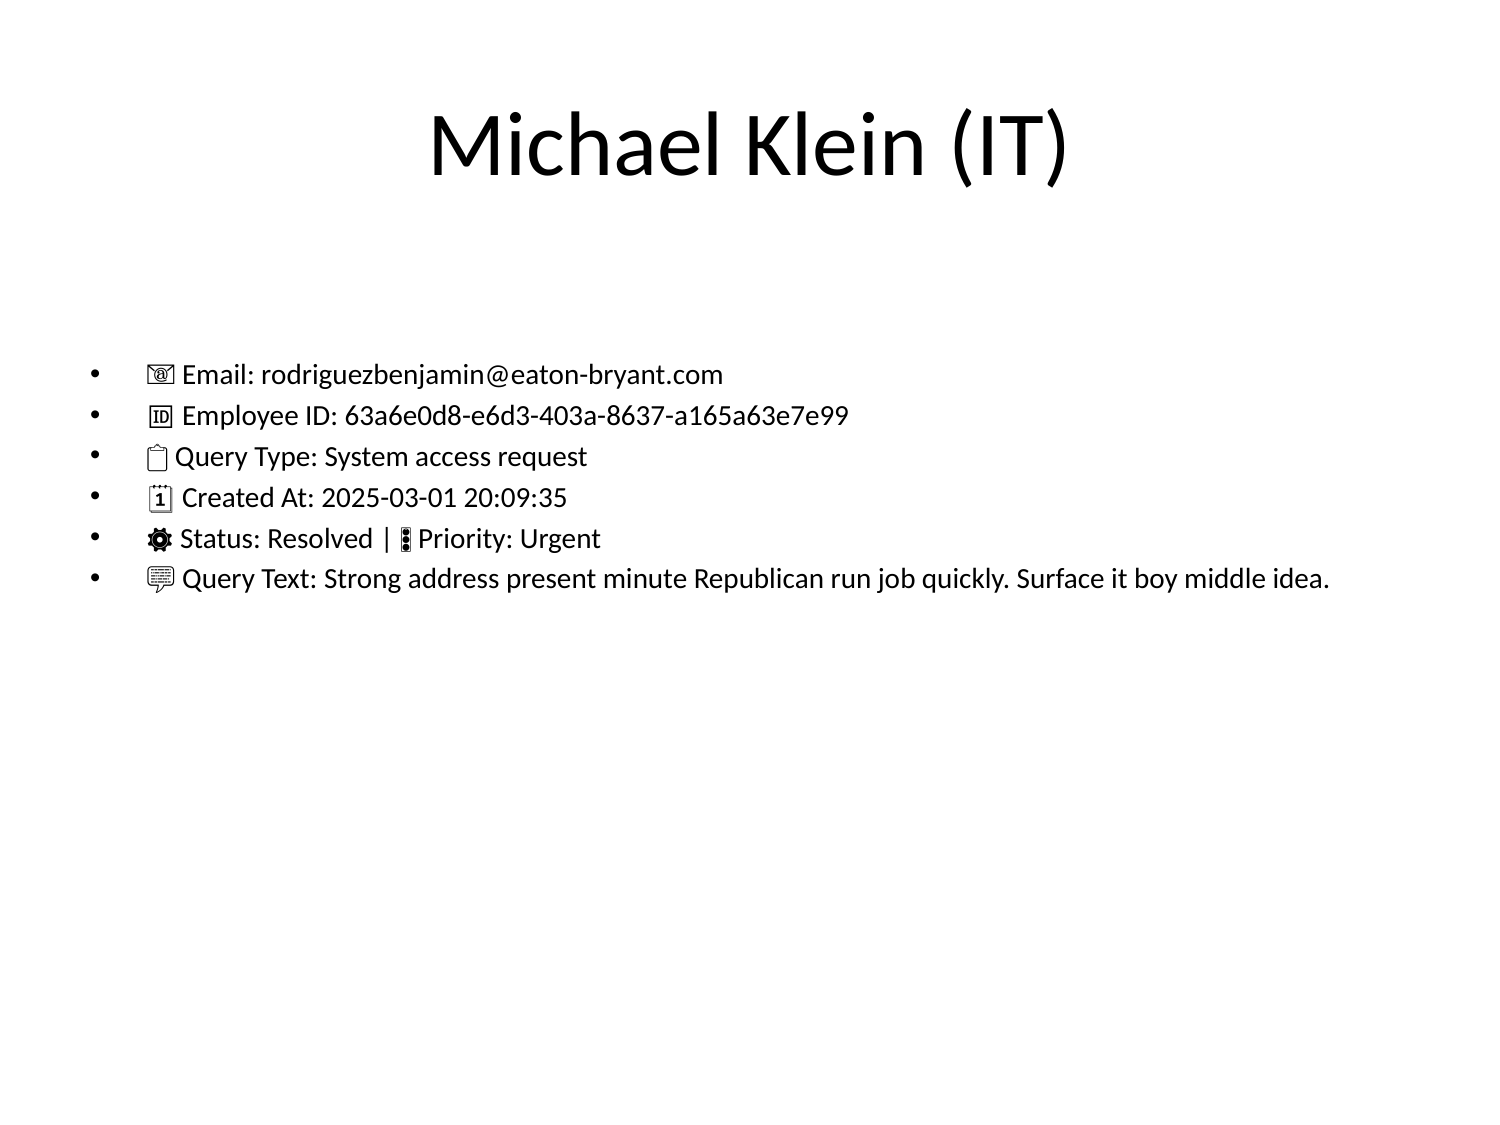

# Michael Klein (IT)

📧 Email: rodriguezbenjamin@eaton-bryant.com
🆔 Employee ID: 63a6e0d8-e6d3-403a-8637-a165a63e7e99
📋 Query Type: System access request
🗓 Created At: 2025-03-01 20:09:35
⚙ Status: Resolved | 🚦 Priority: Urgent
💬 Query Text: Strong address present minute Republican run job quickly. Surface it boy middle idea.